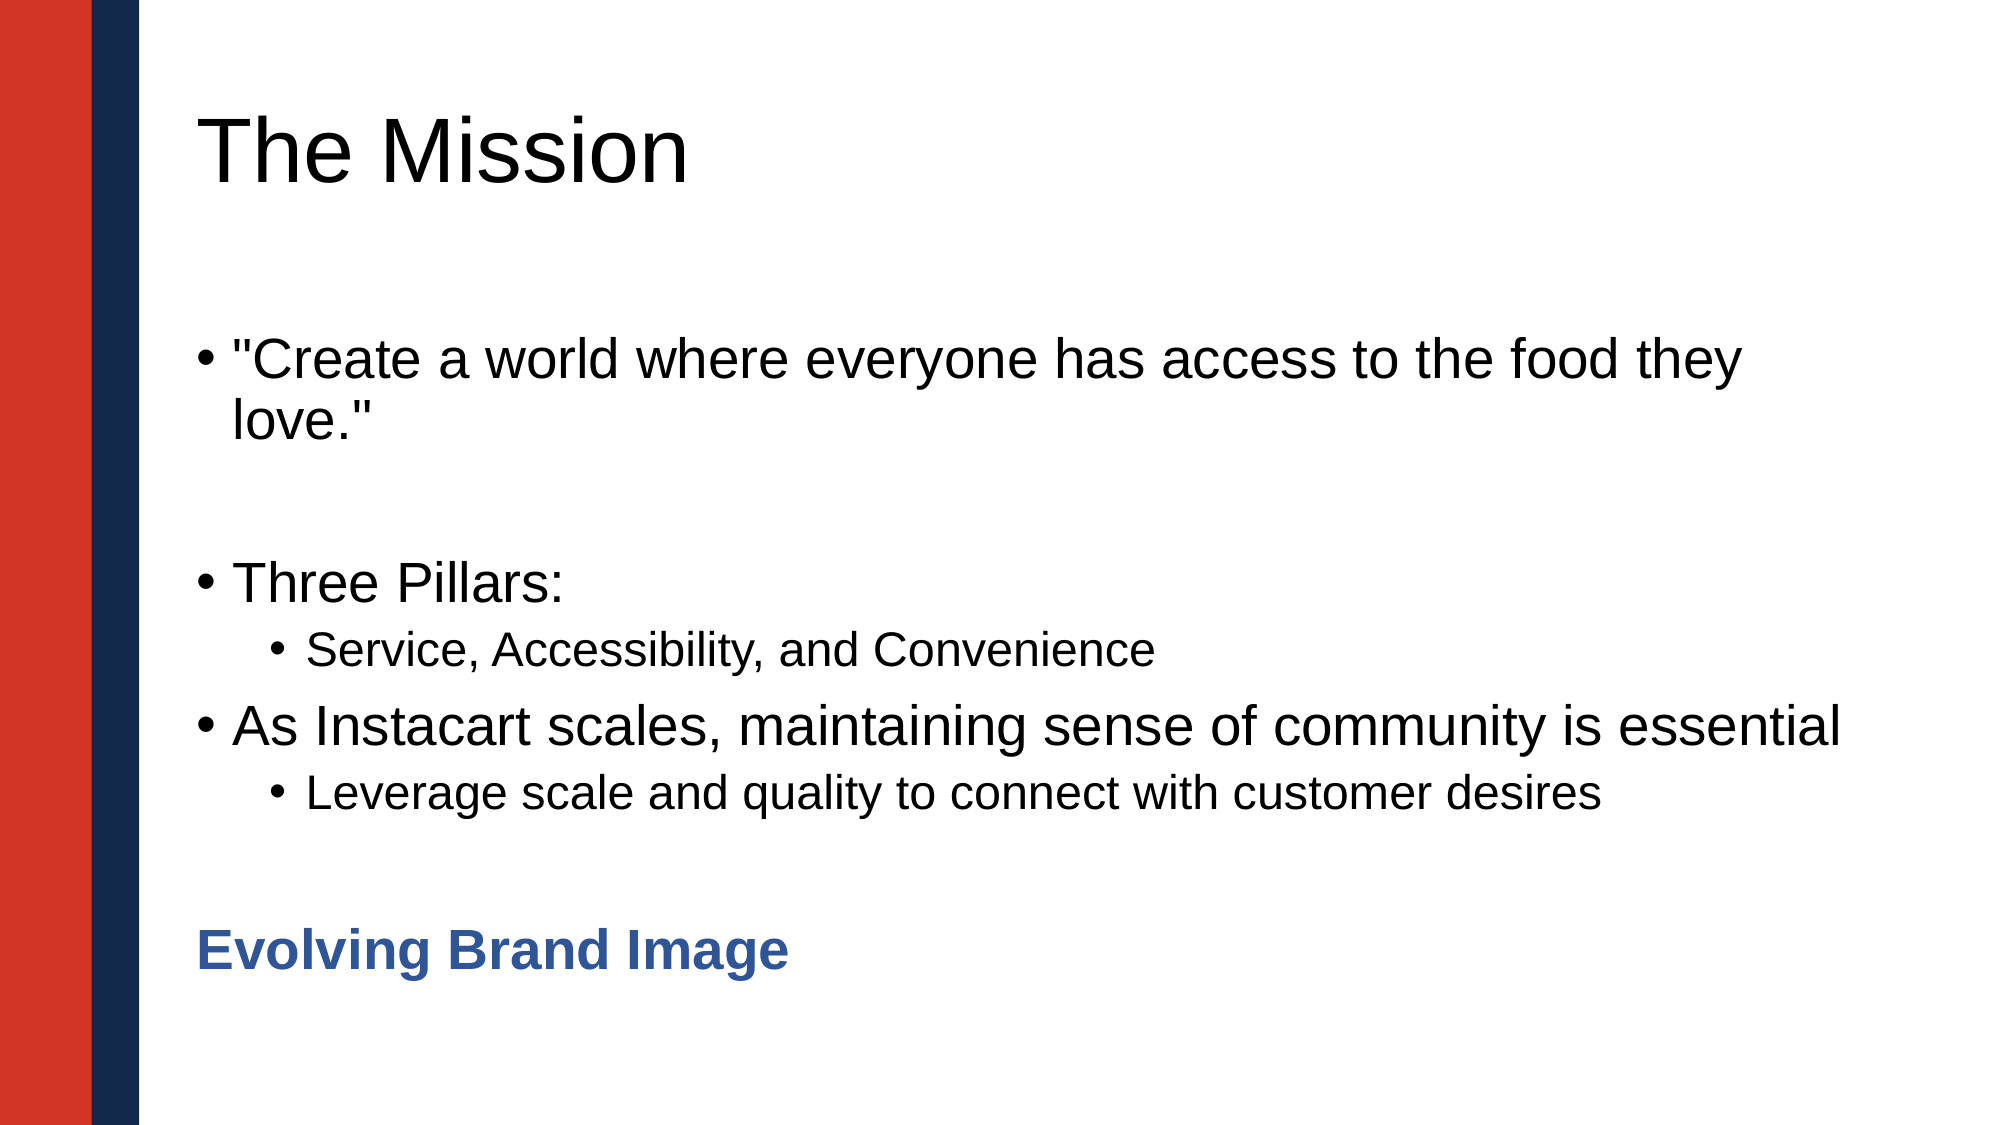

# The Mission
"Create a world where everyone has access to the food they love."

Three Pillars:
Service, Accessibility, and Convenience
As Instacart scales, maintaining sense of community is essential
Leverage scale and quality to connect with customer desires

Evolving Brand Image